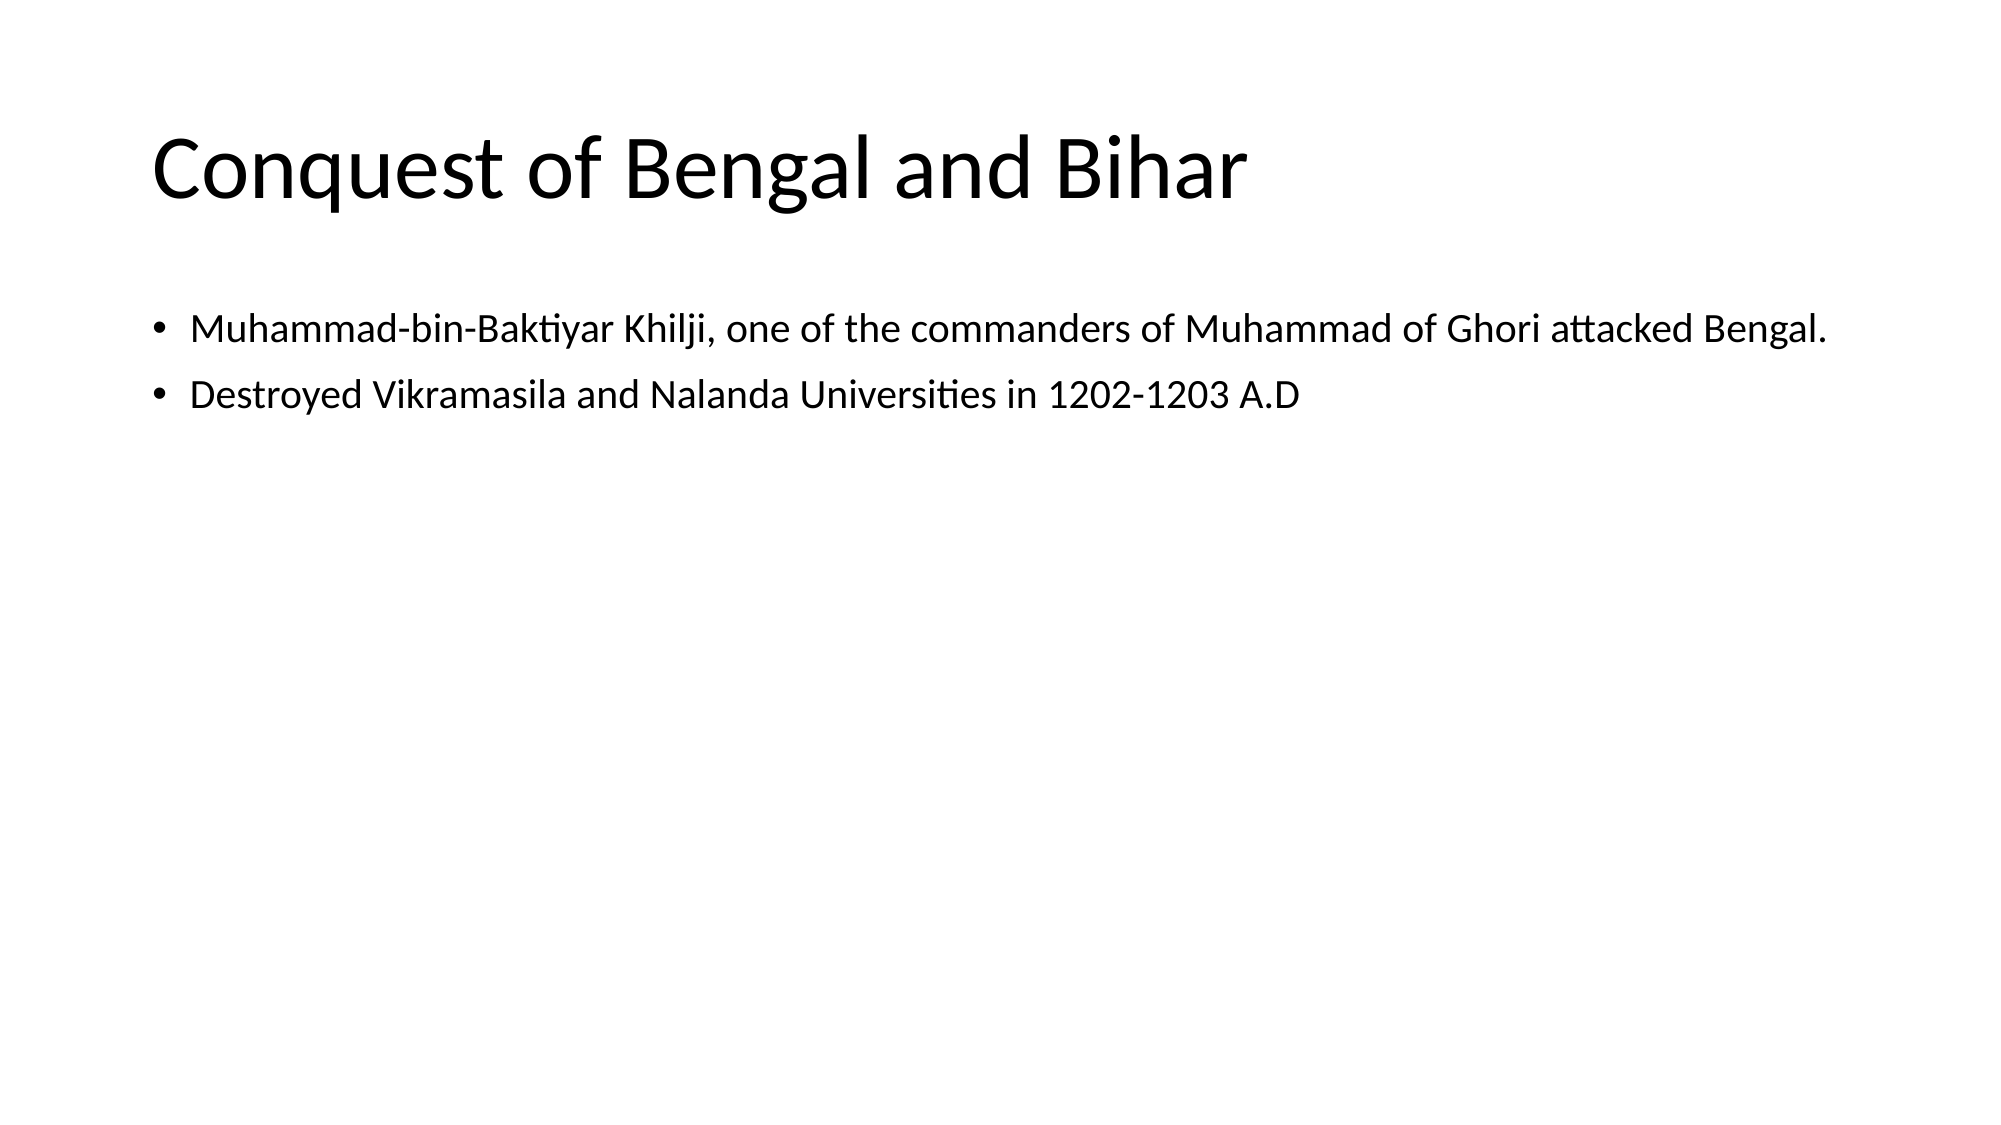

# Conquest of Bengal and Bihar
Muhammad-bin-Baktiyar Khilji, one of the commanders of Muhammad of Ghori attacked Bengal.
Destroyed Vikramasila and Nalanda Universities in 1202-1203 A.D